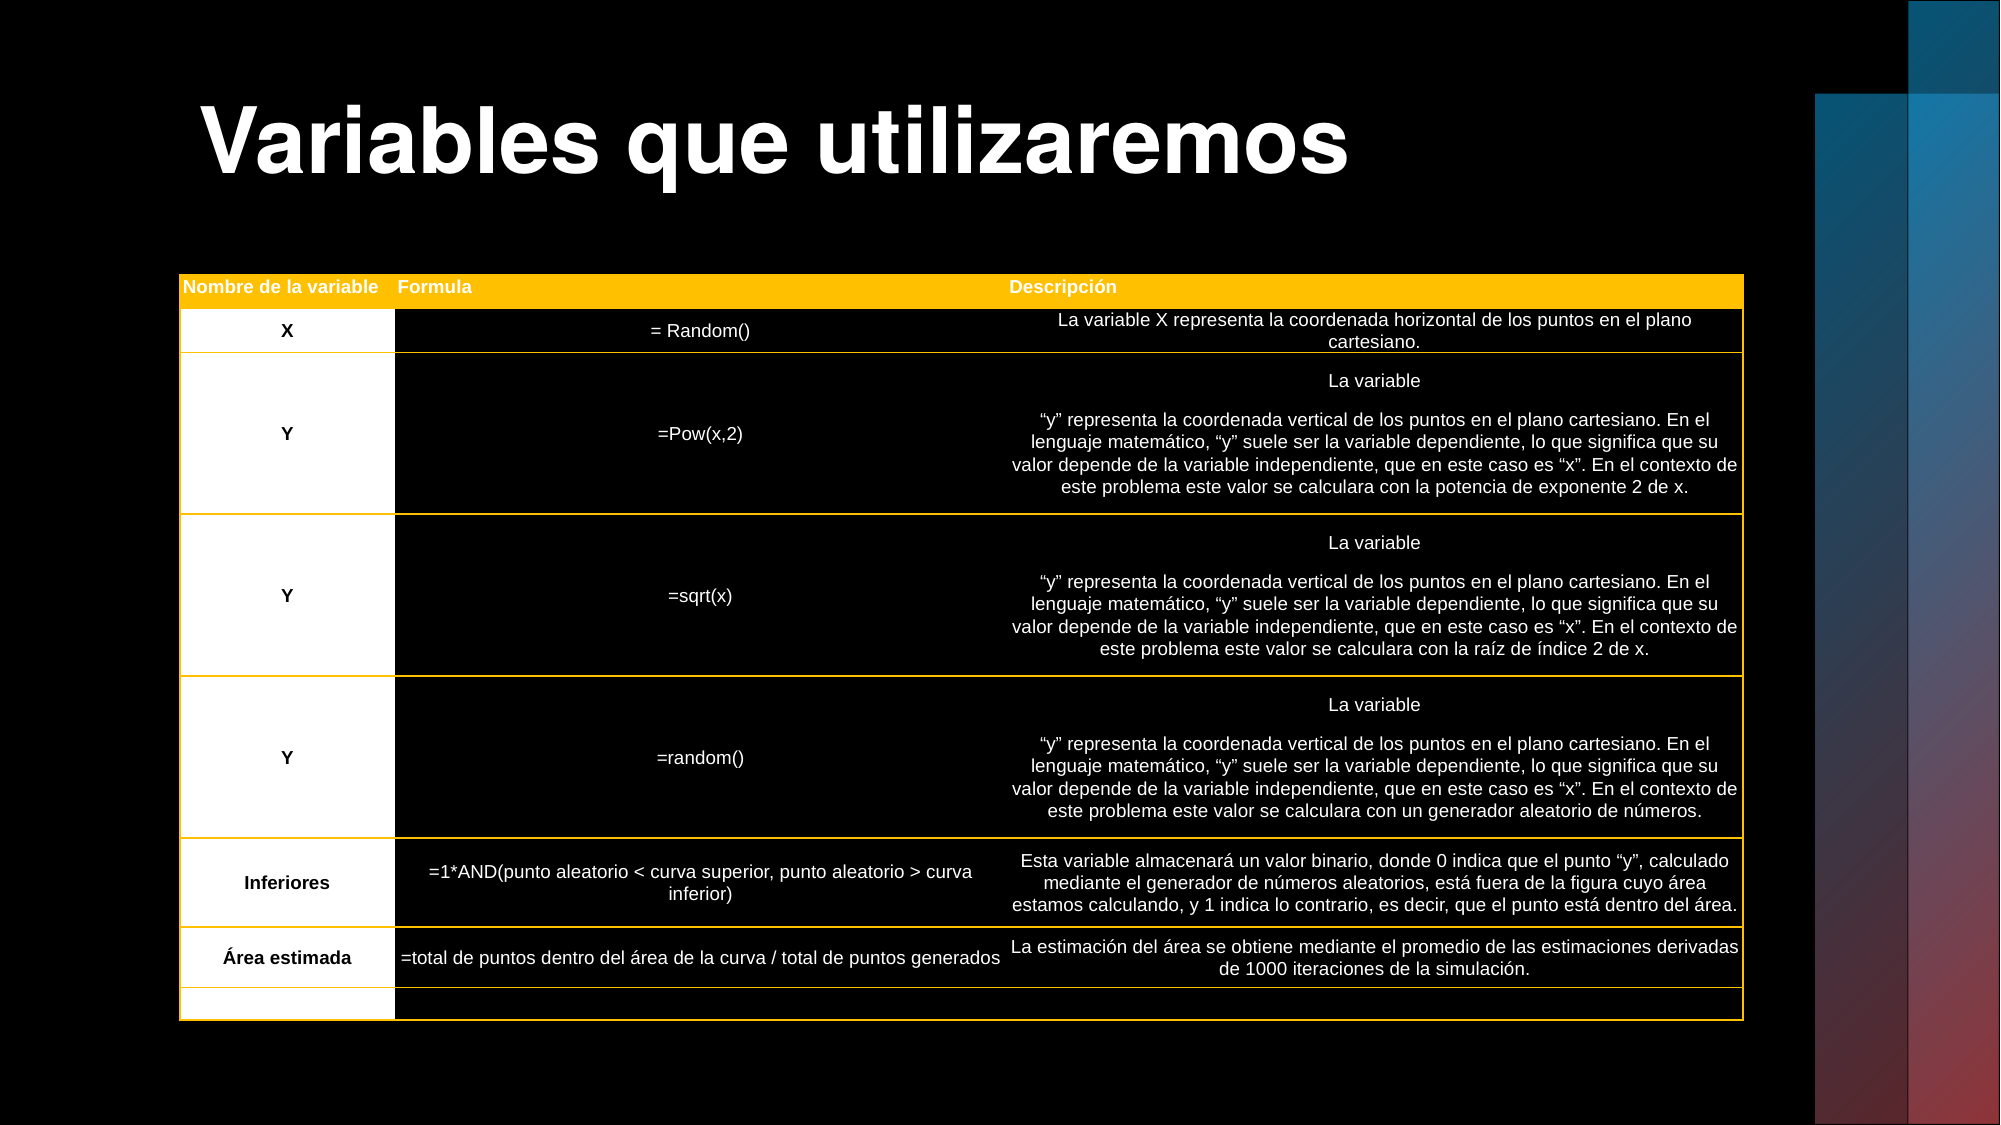

# Variables que utilizaremos

| Nombre de la variable | Formula | Descripción |
| --- | --- | --- |
| X | = Random() | La variable X representa la coordenada horizontal de los puntos en el plano cartesiano. |
| Y | =Pow(x,2) | La variable “y” representa la coordenada vertical de los puntos en el plano cartesiano. En el lenguaje matemático, “y” suele ser la variable dependiente, lo que significa que su valor depende de la variable independiente, que en este caso es “x”. En el contexto de este problema este valor se calculara con la potencia de exponente 2 de x. |
| Y | =sqrt(x) | La variable “y” representa la coordenada vertical de los puntos en el plano cartesiano. En el lenguaje matemático, “y” suele ser la variable dependiente, lo que significa que su valor depende de la variable independiente, que en este caso es “x”. En el contexto de este problema este valor se calculara con la raíz de índice 2 de x. |
| Y | =random() | La variable “y” representa la coordenada vertical de los puntos en el plano cartesiano. En el lenguaje matemático, “y” suele ser la variable dependiente, lo que significa que su valor depende de la variable independiente, que en este caso es “x”. En el contexto de este problema este valor se calculara con un generador aleatorio de números. |
| Inferiores | =1\*AND(punto aleatorio < curva superior, punto aleatorio > curva inferior) | Esta variable almacenará un valor binario, donde 0 indica que el punto “y”, calculado mediante el generador de números aleatorios, está fuera de la figura cuyo área estamos calculando, y 1 indica lo contrario, es decir, que el punto está dentro del área. |
| Área estimada | =total de puntos dentro del área de la curva / total de puntos generados | La estimación del área se obtiene mediante el promedio de las estimaciones derivadas de 1000 iteraciones de la simulación. |
|  |  |  |